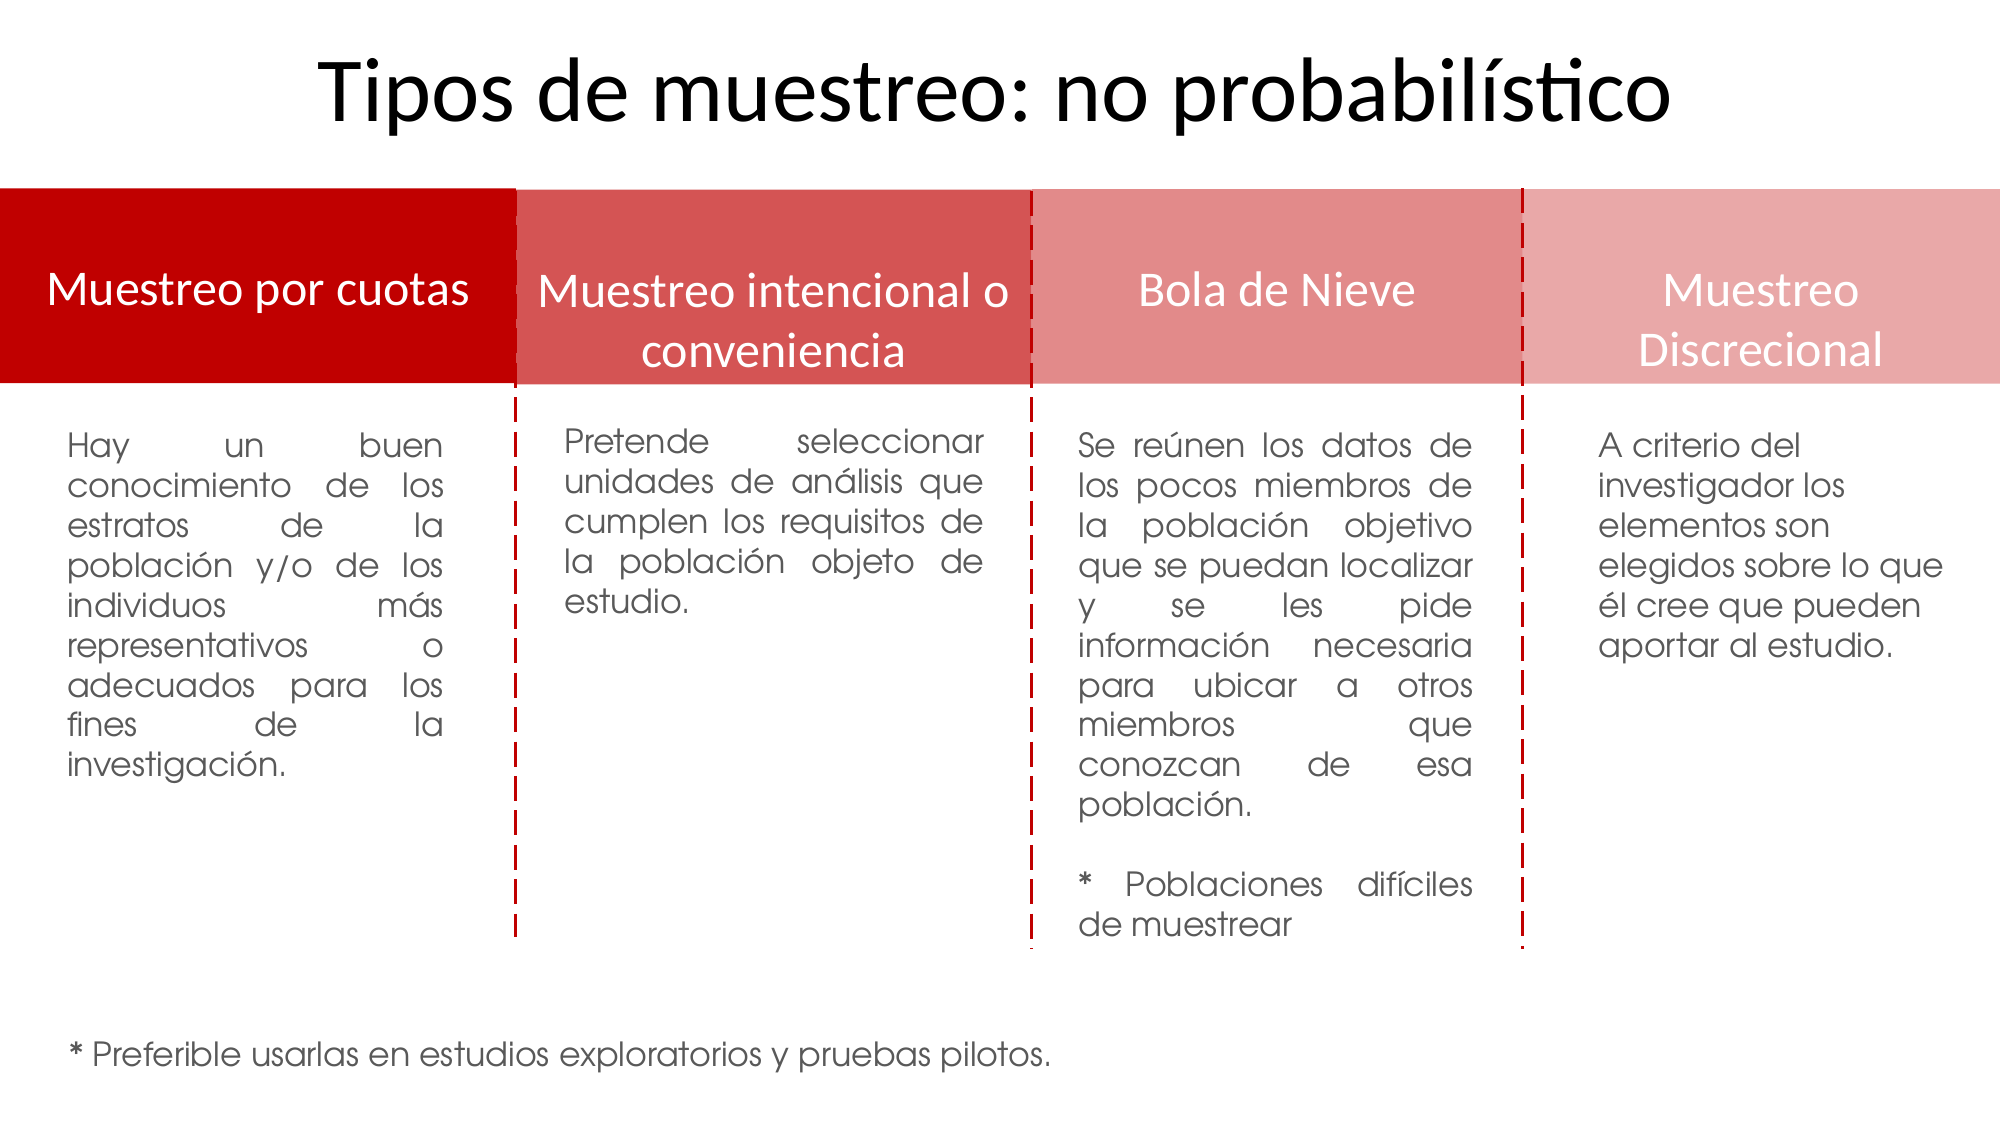

Tipos de muestreo: no probabilístico

Muestreo por cuotas

Bola de Nieve

Muestreo Discrecional

Muestreo intencional o conveniencia
Pretende seleccionar unidades de análisis que cumplen los requisitos de la población objeto de estudio.

Hay un buen conocimiento de los estratos de la población y/o de los individuos más representativos o adecuados para los fines de la investigación.

Se reúnen los datos de los pocos miembros de la población objetivo que se puedan localizar y se les pide información necesaria para ubicar a otros miembros que conozcan de esa población.

* Poblaciones difíciles de muestrear

A criterio del investigador los elementos son elegidos sobre lo que él cree que pueden aportar al estudio.
* Preferible usarlas en estudios exploratorios y pruebas pilotos.